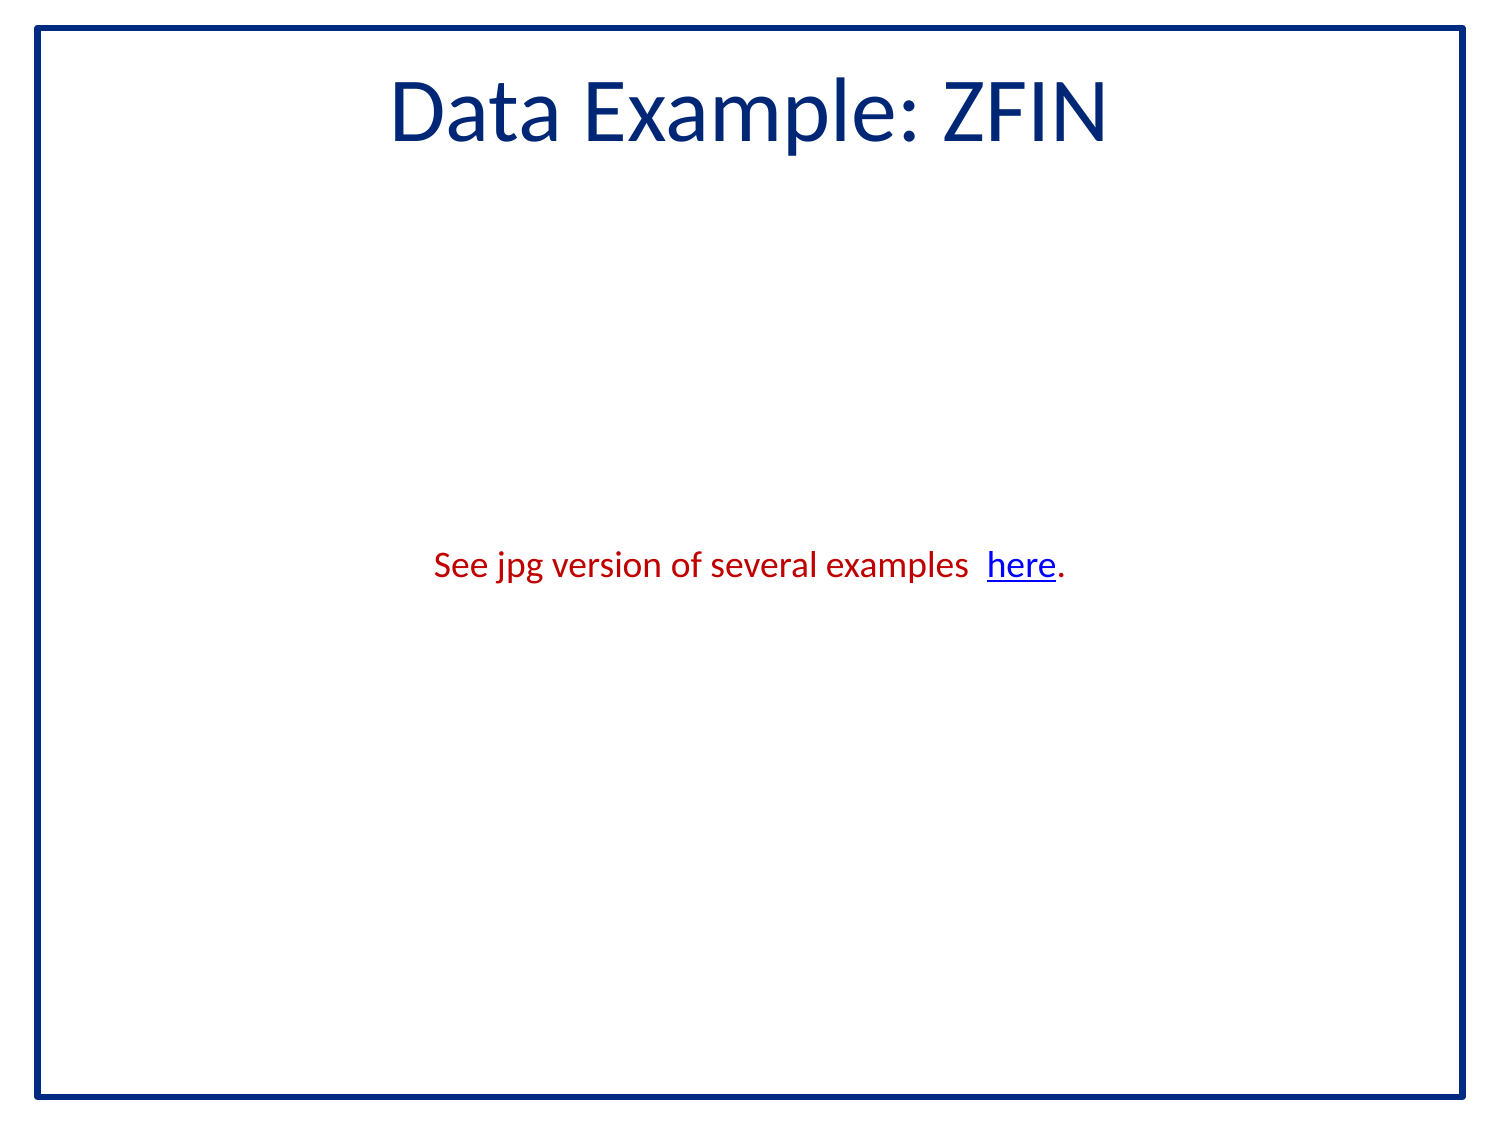

# Data Example: ZFIN

See jpg version of several examples  here.